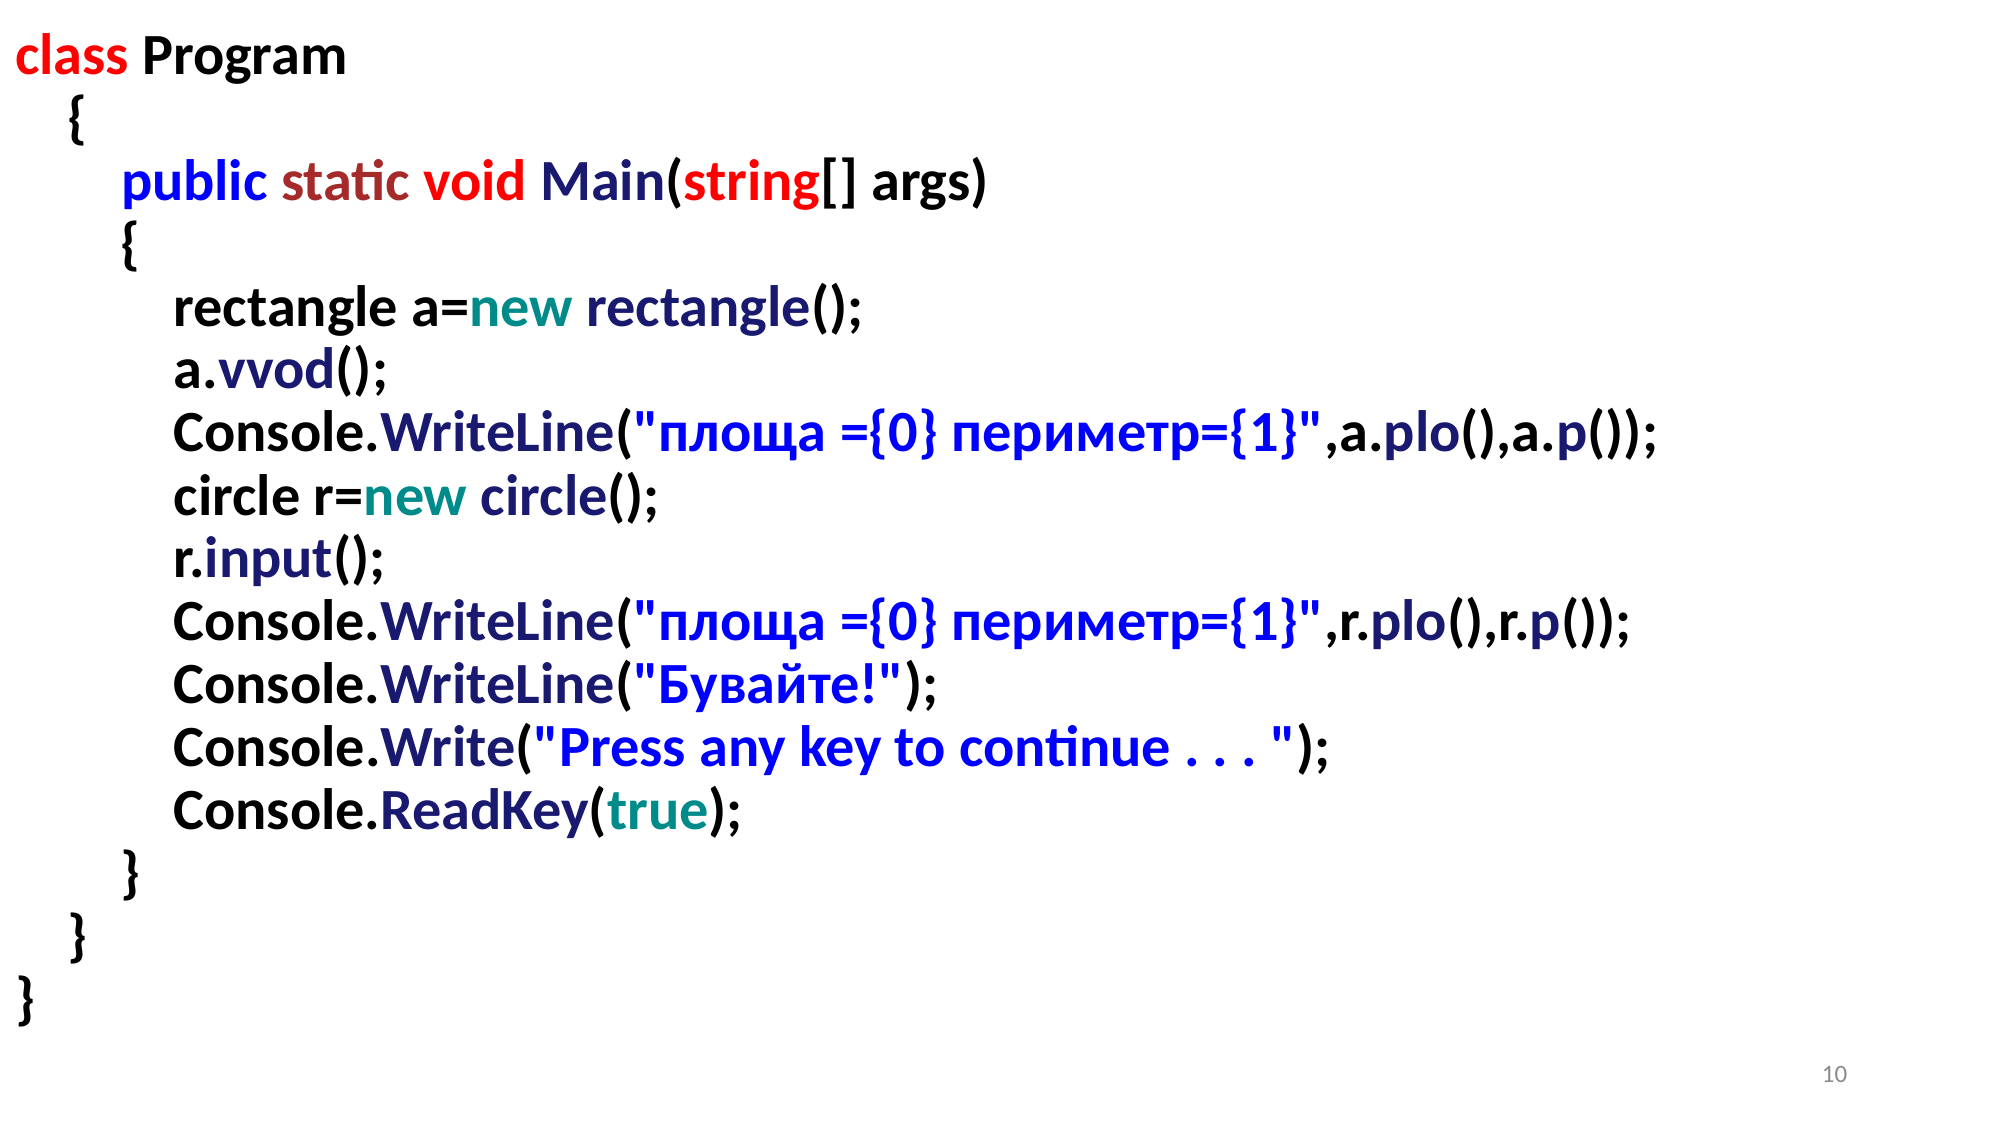

class Program
    {
        public static void Main(string[] args)
        {
            rectangle a=new rectangle();
            a.vvod();
            Console.WriteLine("площа ={0} периметр={1}",a.plo(),a.p());
            circle r=new circle();
            r.input();
            Console.WriteLine("площа ={0} периметр={1}",r.plo(),r.p());
            Console.WriteLine("Бувайте!");                            
            Console.Write("Press any key to continue . . . ");
            Console.ReadKey(true);
        }
    }
}
10